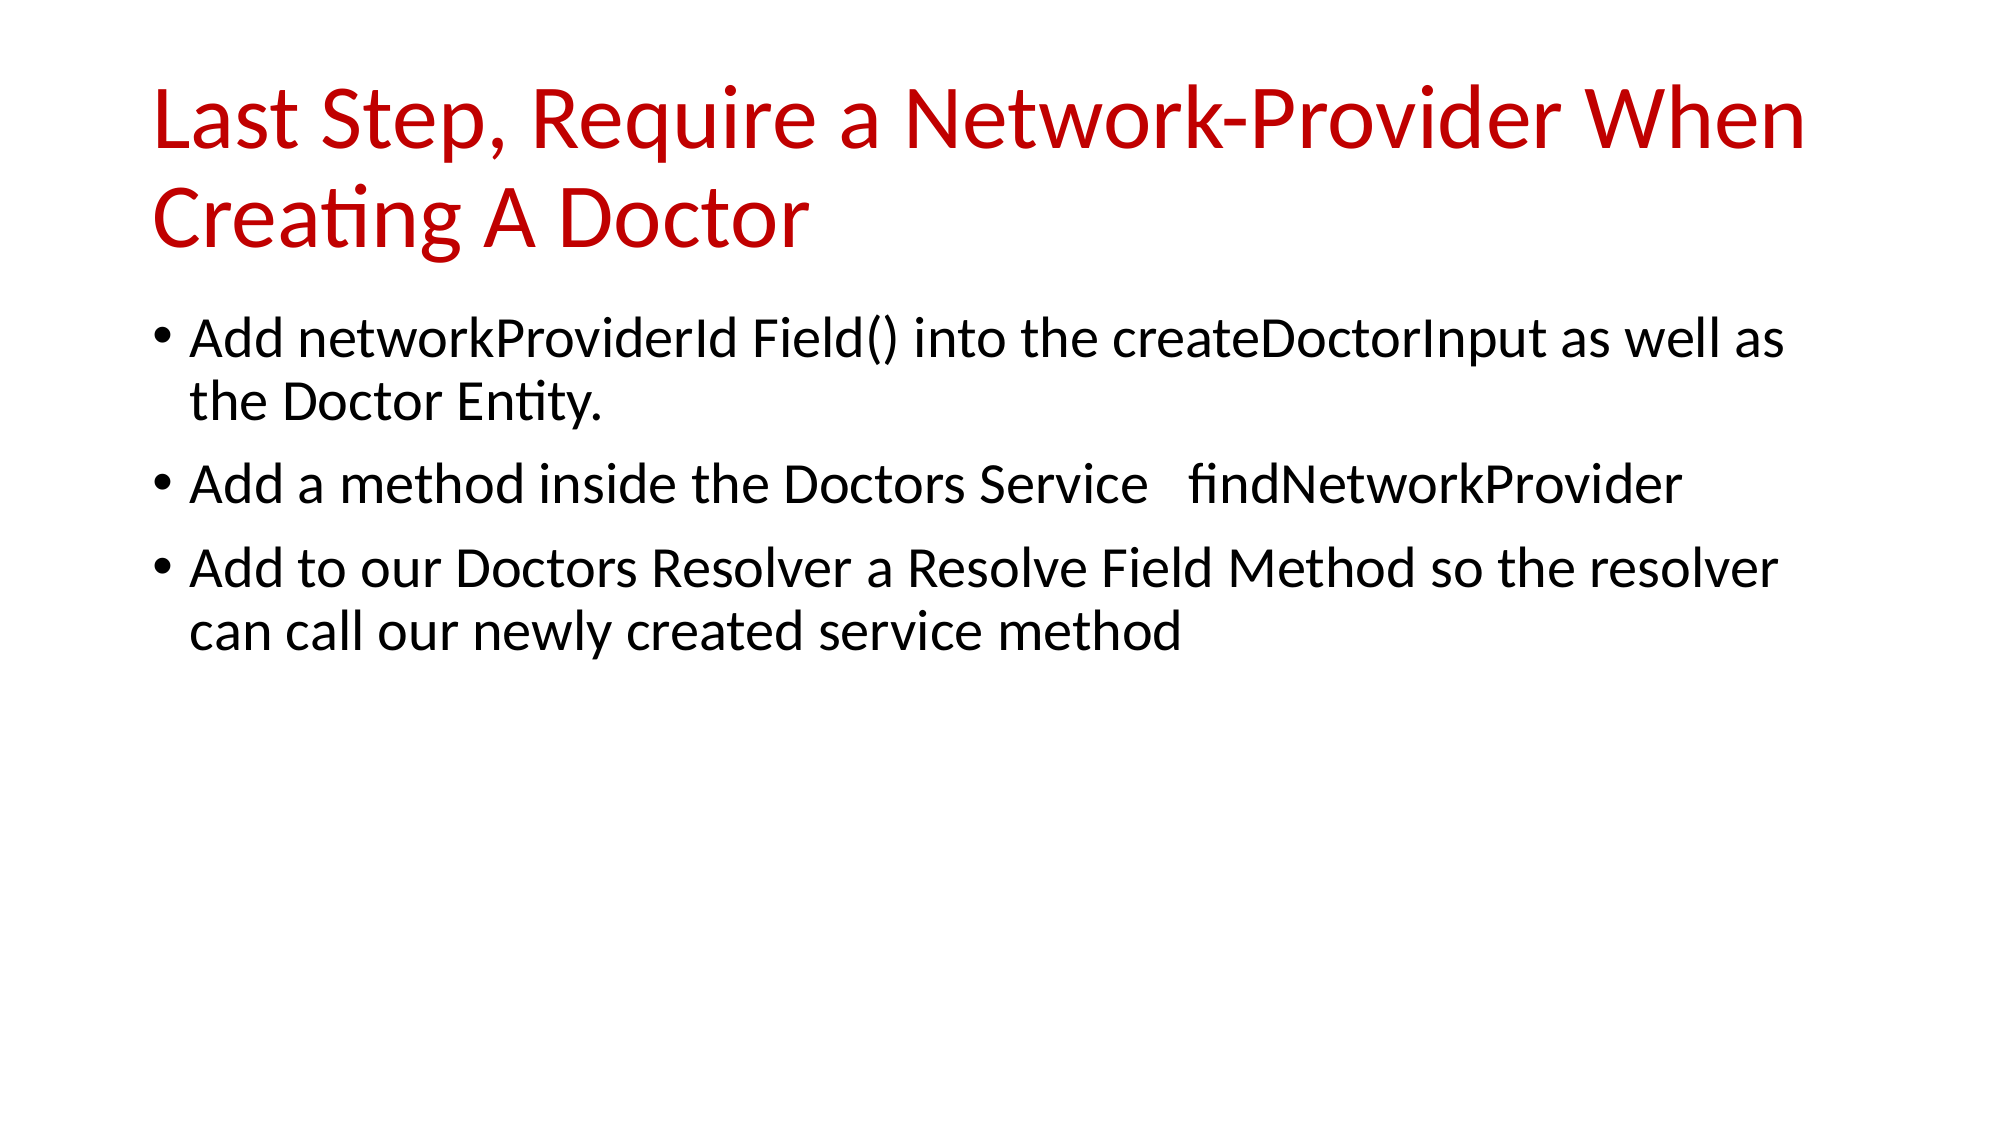

# Last Step, Require a Network-Provider When Creating A Doctor
Add networkProviderId Field() into the createDoctorInput as well as the Doctor Entity.
Add a method inside the Doctors Service   findNetworkProvider
Add to our Doctors Resolver a Resolve Field Method so the resolver can call our newly created service method